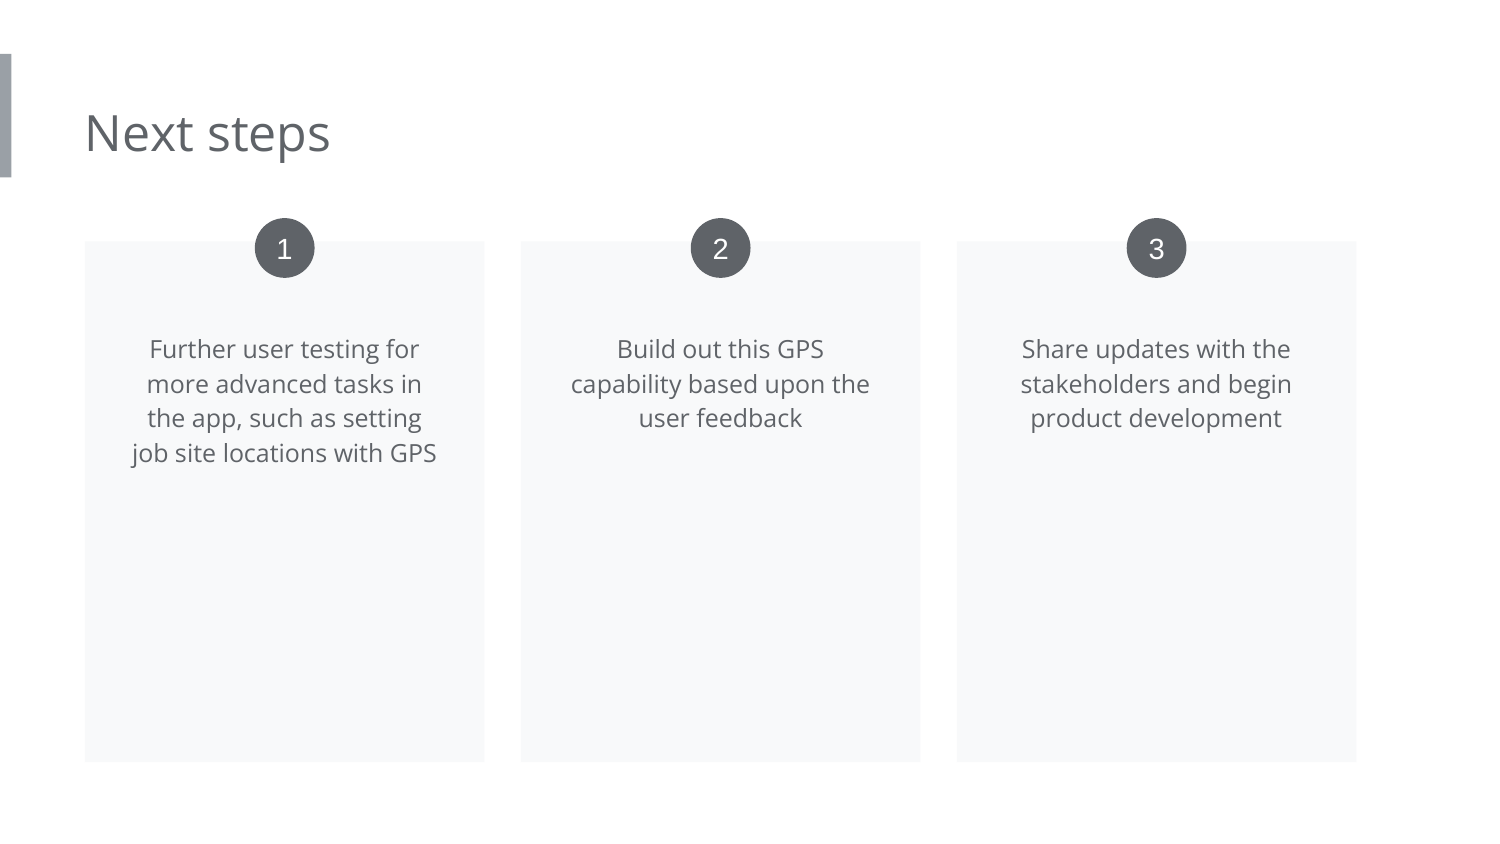

Next steps
1
2
3

Further user testing for more advanced tasks in the app, such as setting job site locations with GPS
Build out this GPS capability based upon the user feedback
Share updates with the stakeholders and begin product development